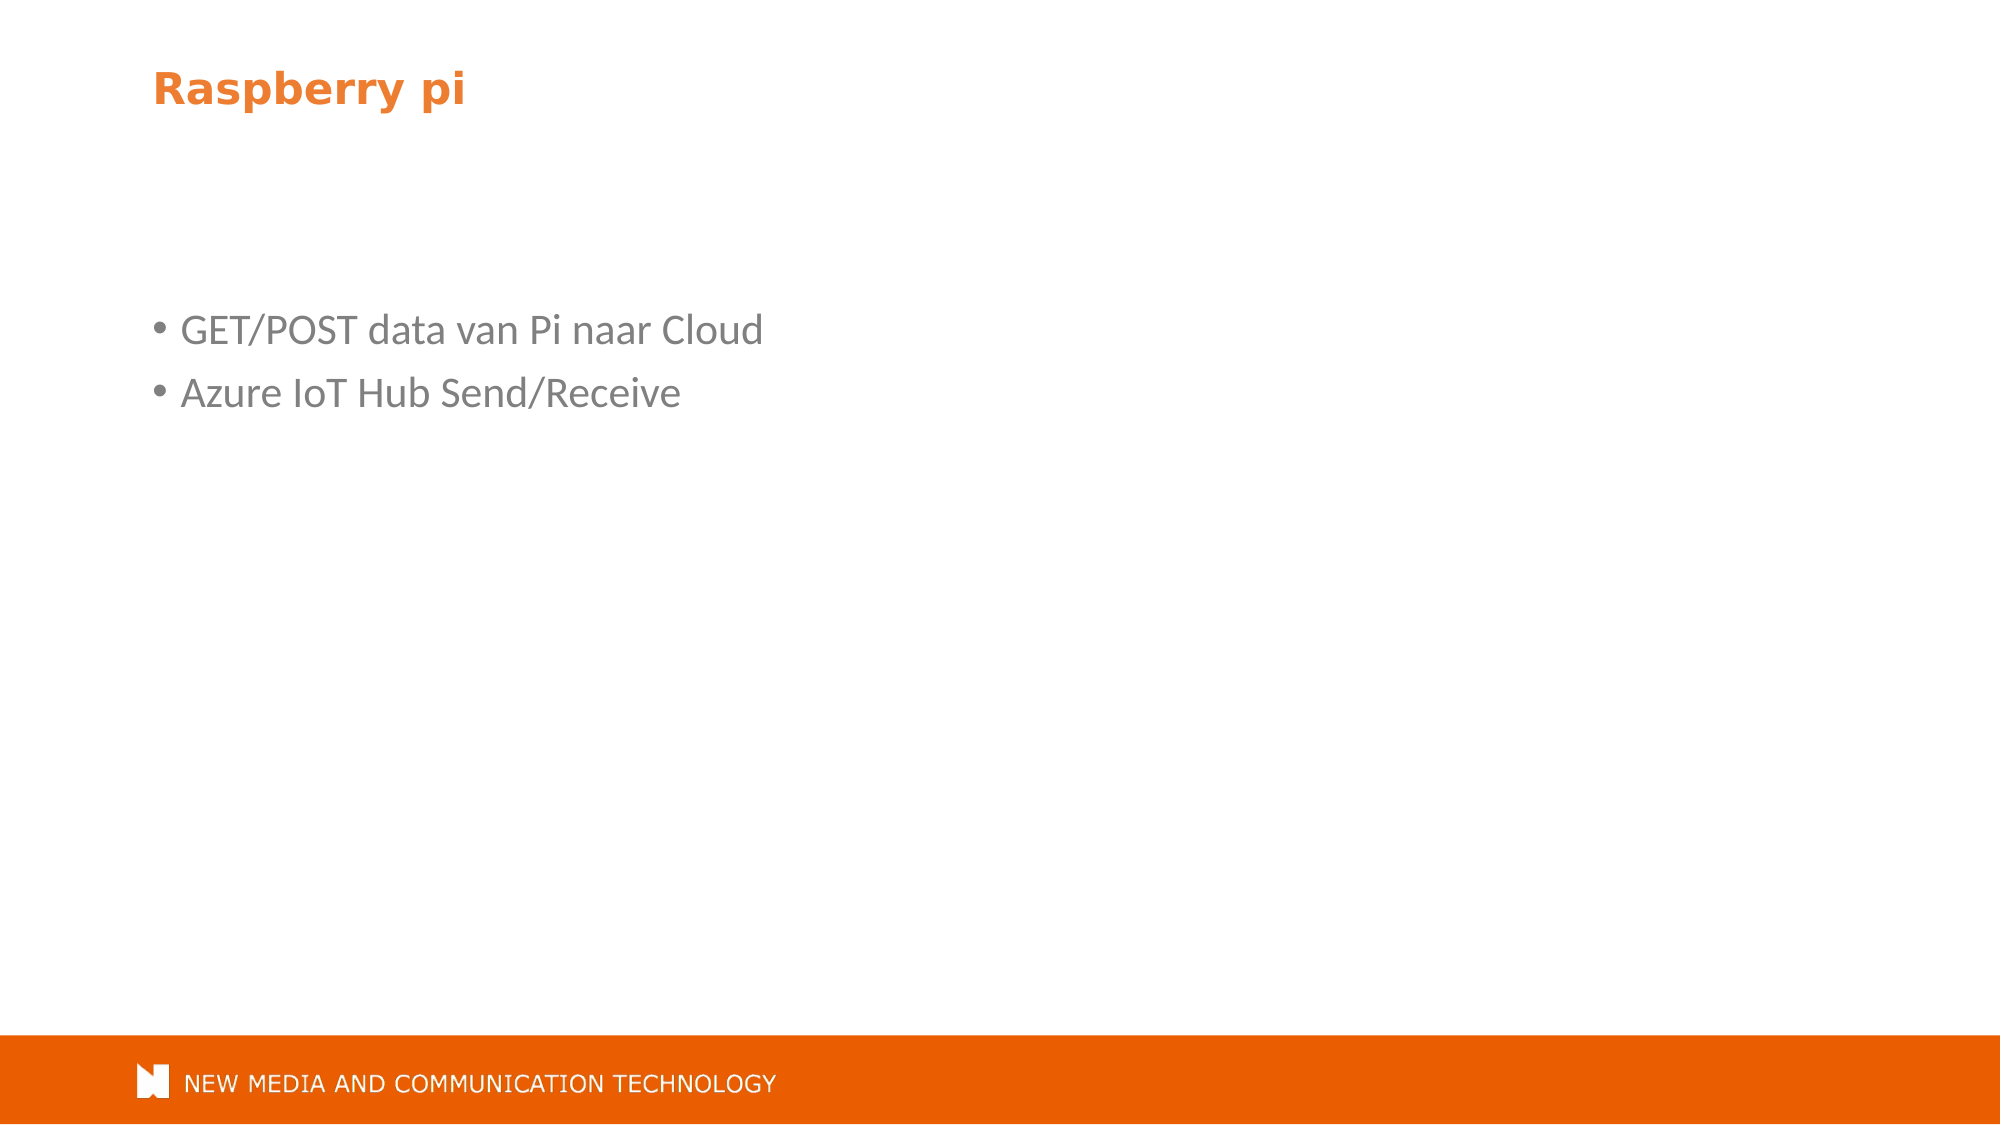

# Raspberry pi
GET/POST data van Pi naar Cloud
Azure IoT Hub Send/Receive